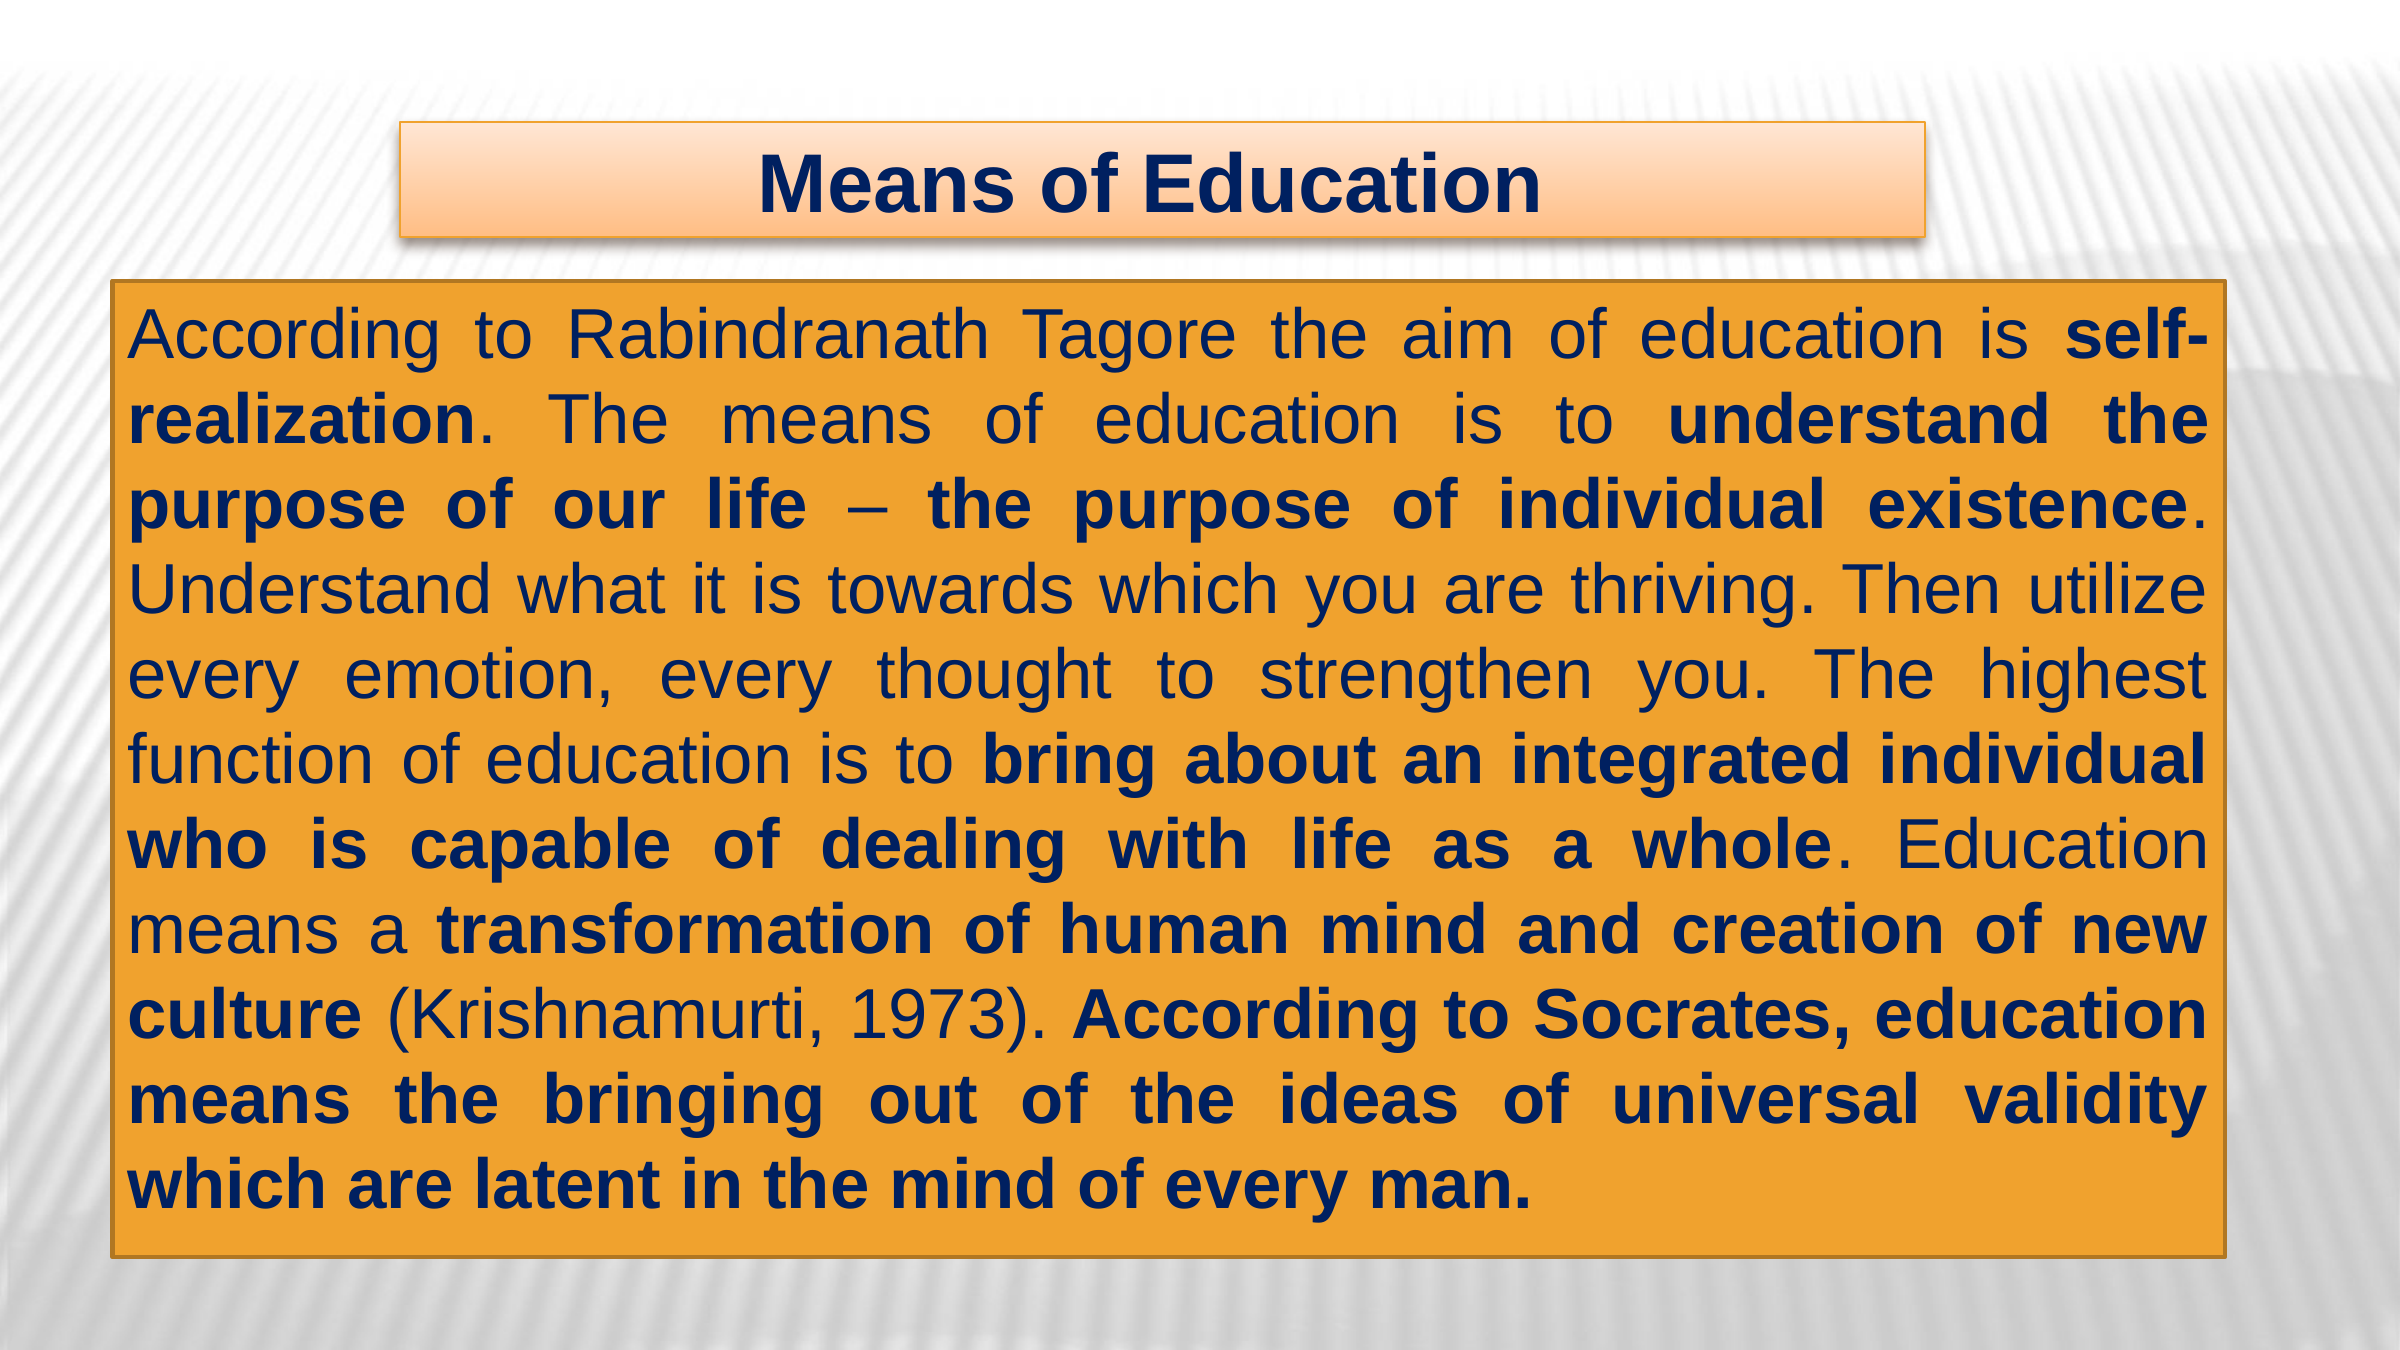

Means of Education
According to Rabindranath Tagore the aim of education is self-realization. The means of education is to understand the purpose of our life – the purpose of individual existence. Understand what it is towards which you are thriving. Then utilize every emotion, every thought to strengthen you. The highest function of education is to bring about an integrated individual who is capable of dealing with life as a whole. Education means a transformation of human mind and creation of new culture (Krishnamurti, 1973). According to Socrates, education means the bringing out of the ideas of universal validity which are latent in the mind of every man.